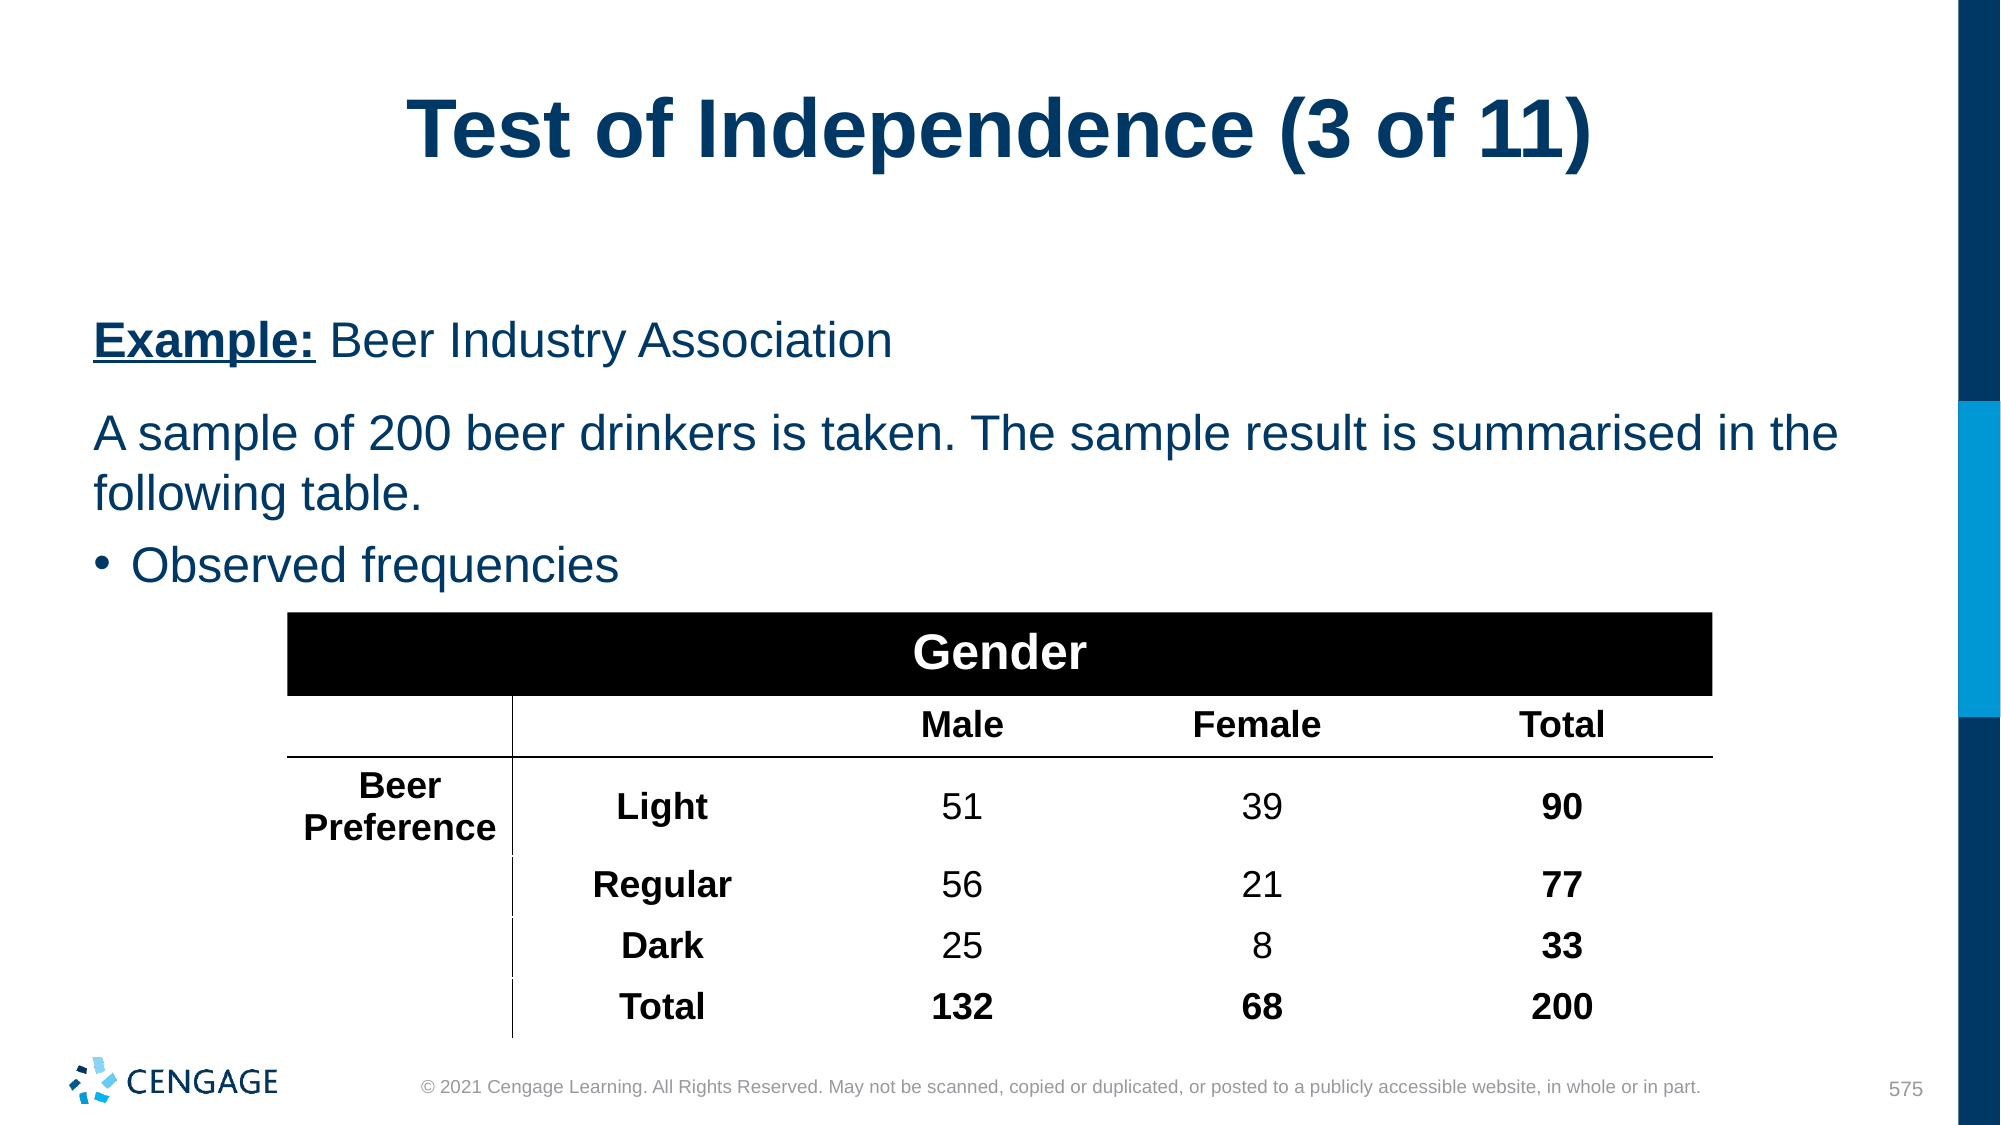

# Test of Independence (3 of 11)
Example: Beer Industry Association
A sample of 200 beer drinkers is taken. The sample result is summarised in the following table.
Observed frequencies
Gender
|  |  | Male | Female | Total |
| --- | --- | --- | --- | --- |
| Beer Preference | Light | 51 | 39 | 90 |
|  | Regular | 56 | 21 | 77 |
|  | Dark | 25 | 8 | 33 |
|  | Total | 132 | 68 | 200 |